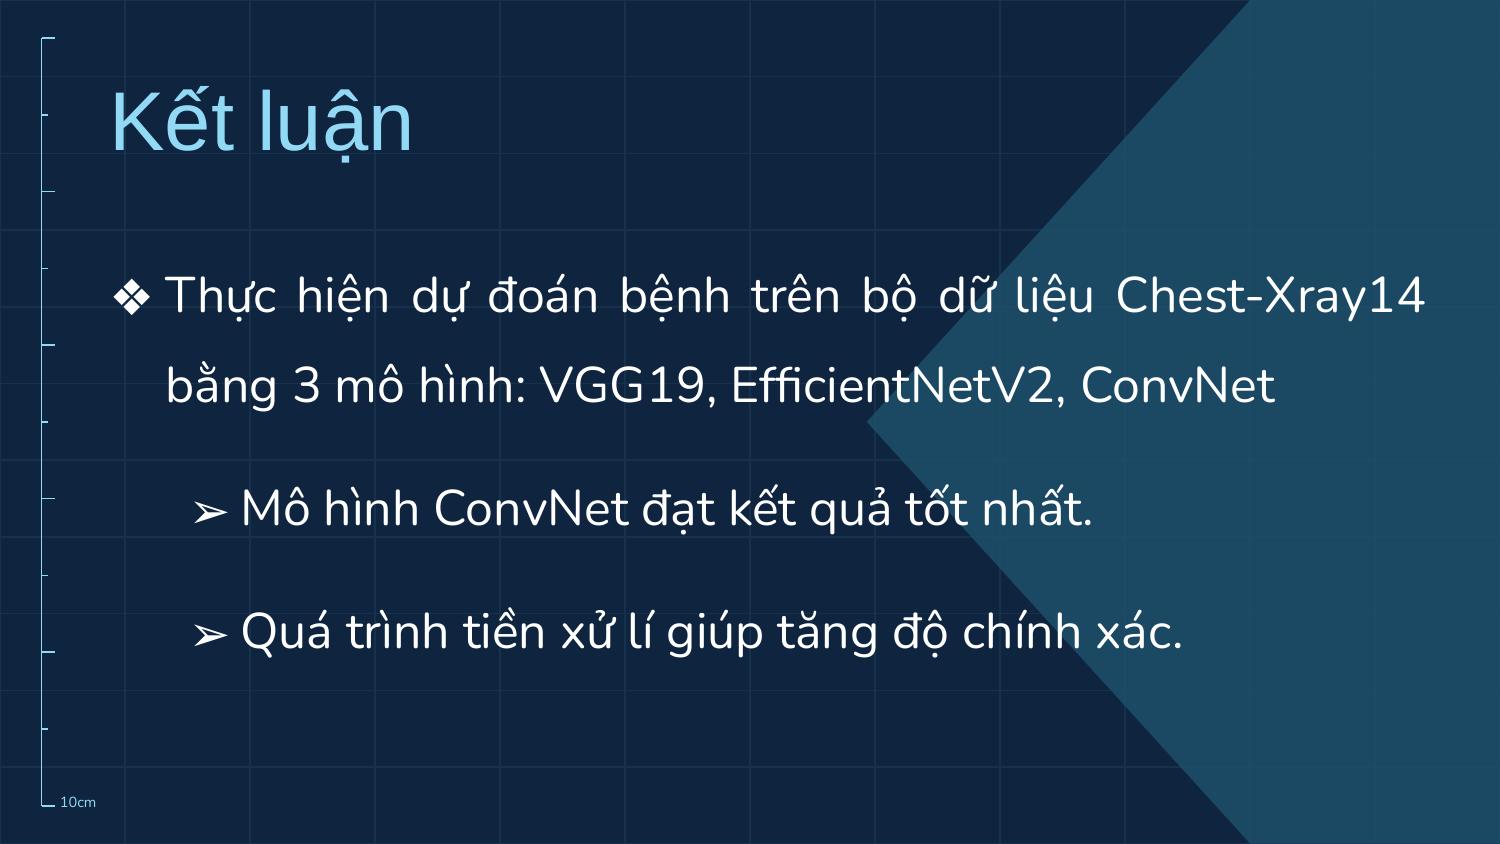

# Kết luận
Thực hiện dự đoán bệnh trên bộ dữ liệu Chest-Xray14 bằng 3 mô hình: VGG19, EfficientNetV2, ConvNet
Mô hình ConvNet đạt kết quả tốt nhất.
Quá trình tiền xử lí giúp tăng độ chính xác.